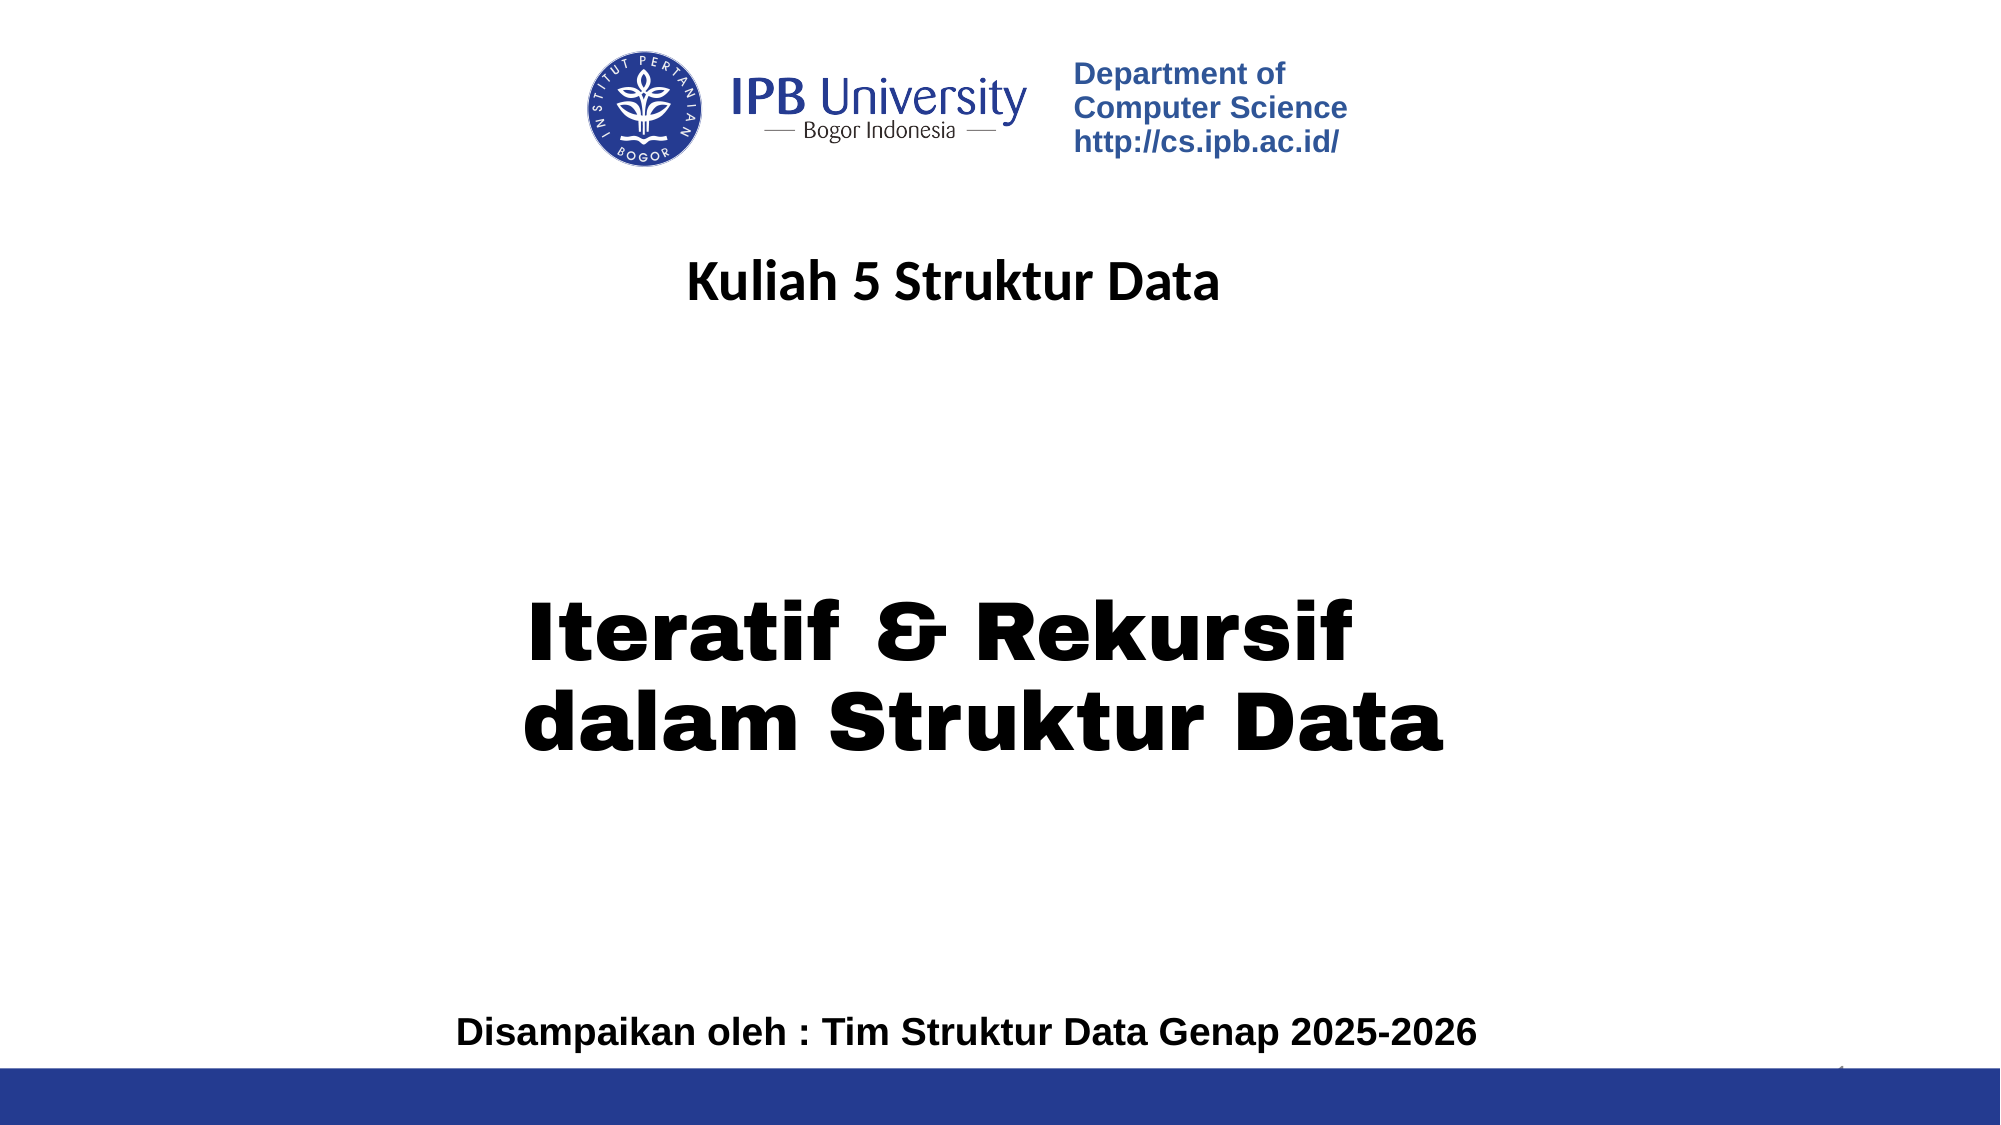

Kuliah 5 Struktur Data
# Iteratif & Rekursif dalam Struktur Data
Disampaikan oleh : Tim Struktur Data Genap 2025-2026

1